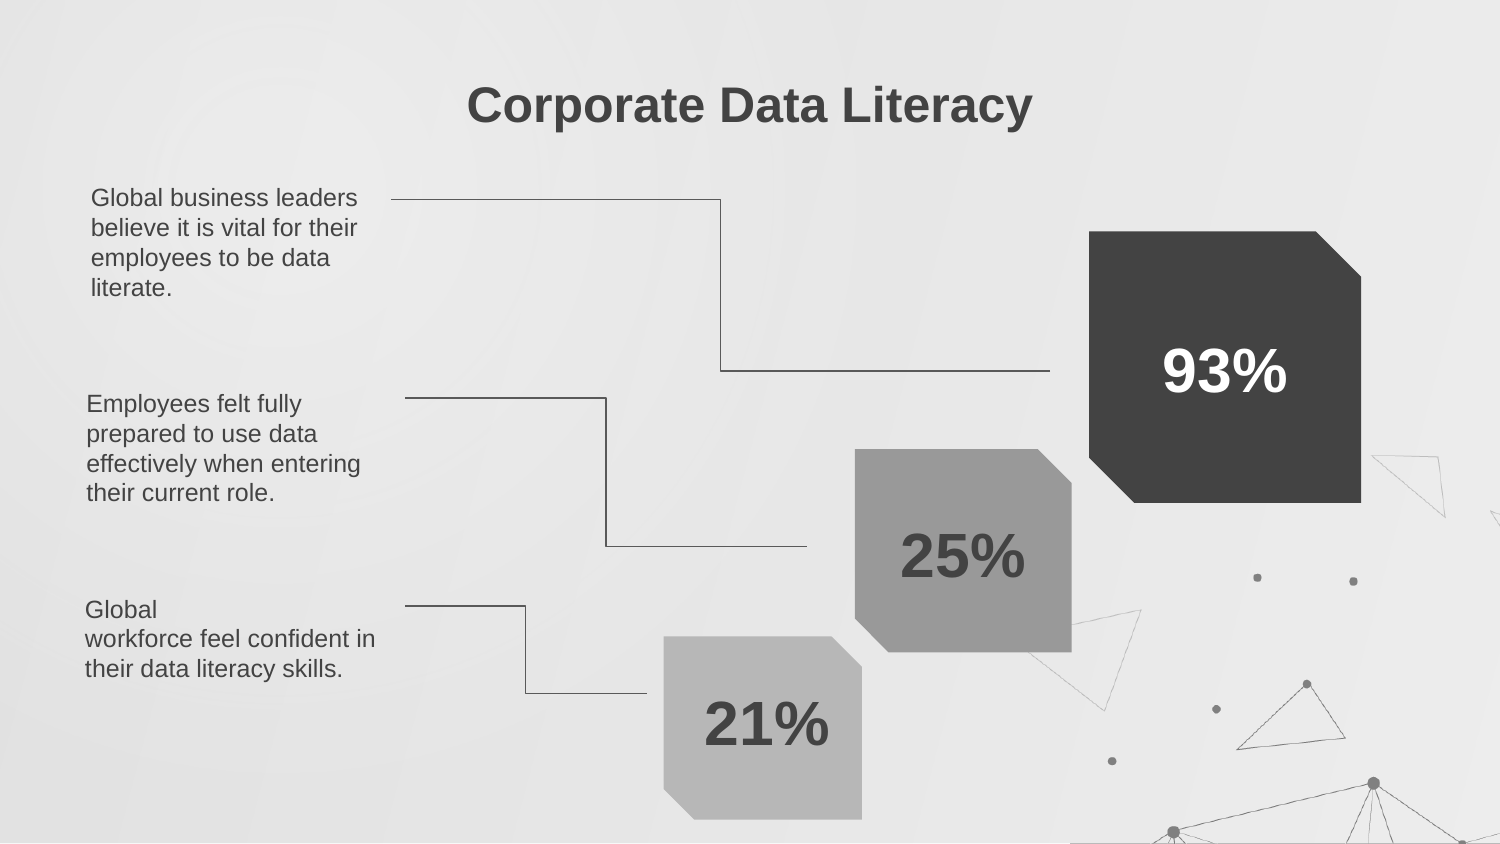

# Corporate Data Literacy
Global business leaders believe it is vital for their employees to be data literate.

93%
Employees felt fully prepared to use data effectively when entering their current role.

25%
Global workforce feel confident in their data literacy skills.

21%